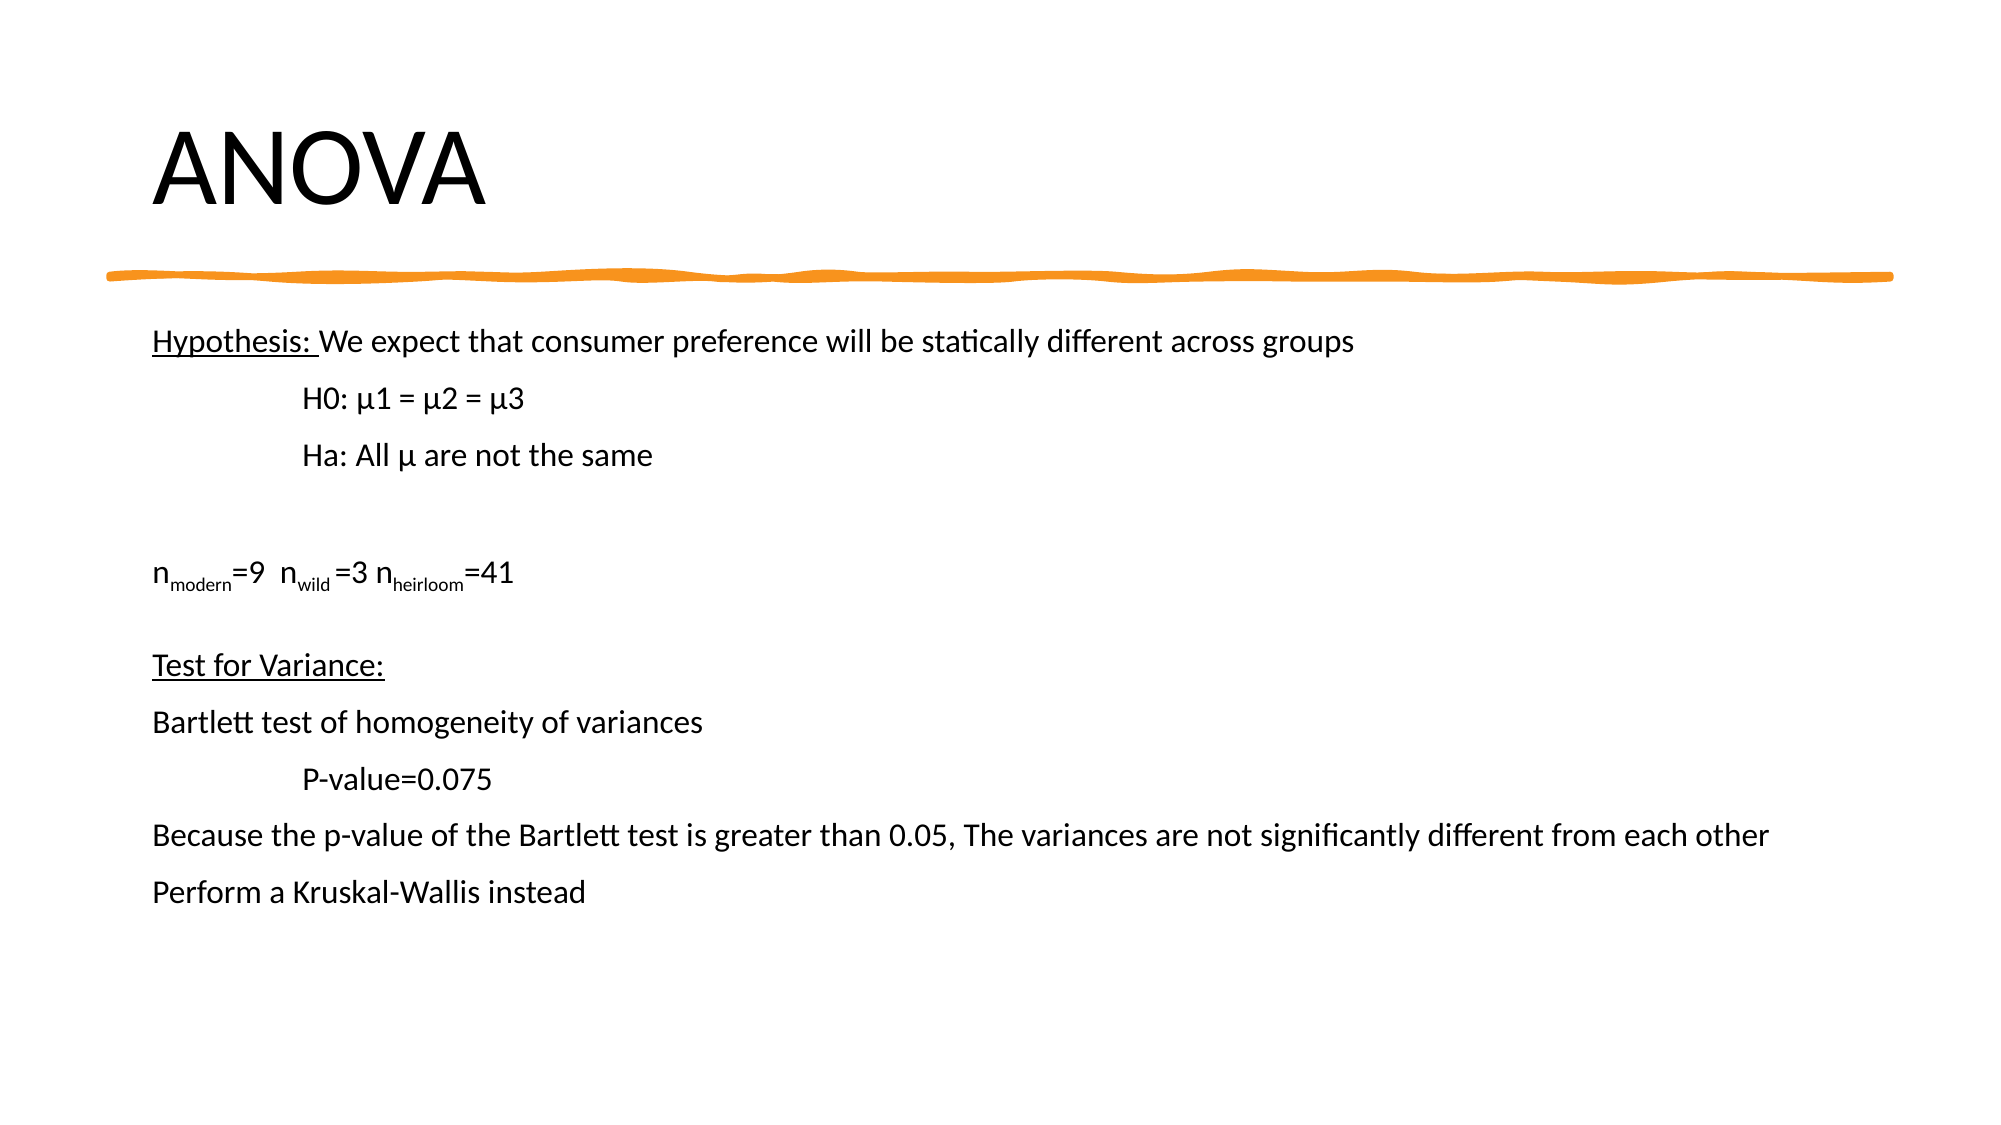

# ANOVA

Hypothesis: We expect that consumer preference will be statically different across groups
	H0: μ1 = μ2 = μ3
	Ha: All μ are not the same

nmodern=9  nwild =3 nheirloom=41
Test for Variance:
Bartlett test of homogeneity of variances
	P-value=0.075
Because the p-value of the Bartlett test is greater than 0.05, The variances are not significantly different from each other
Perform a Kruskal-Wallis instead